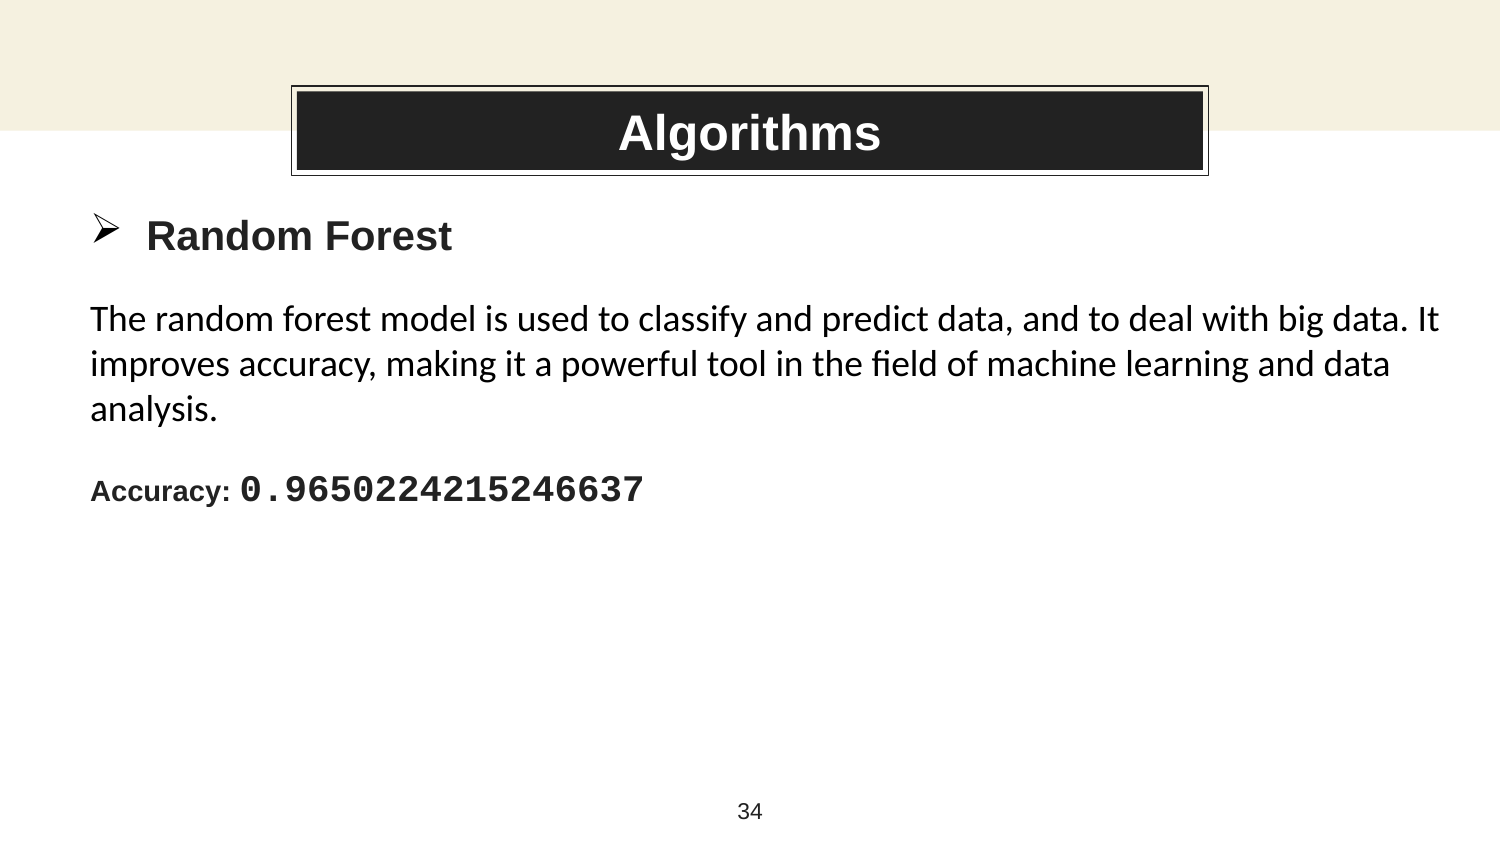

# Algorithms
Random Forest

The random forest model is used to classify and predict data, and to deal with big data. It improves accuracy, making it a powerful tool in the field of machine learning and data analysis.​

Accuracy: 0.9650224215246637

34